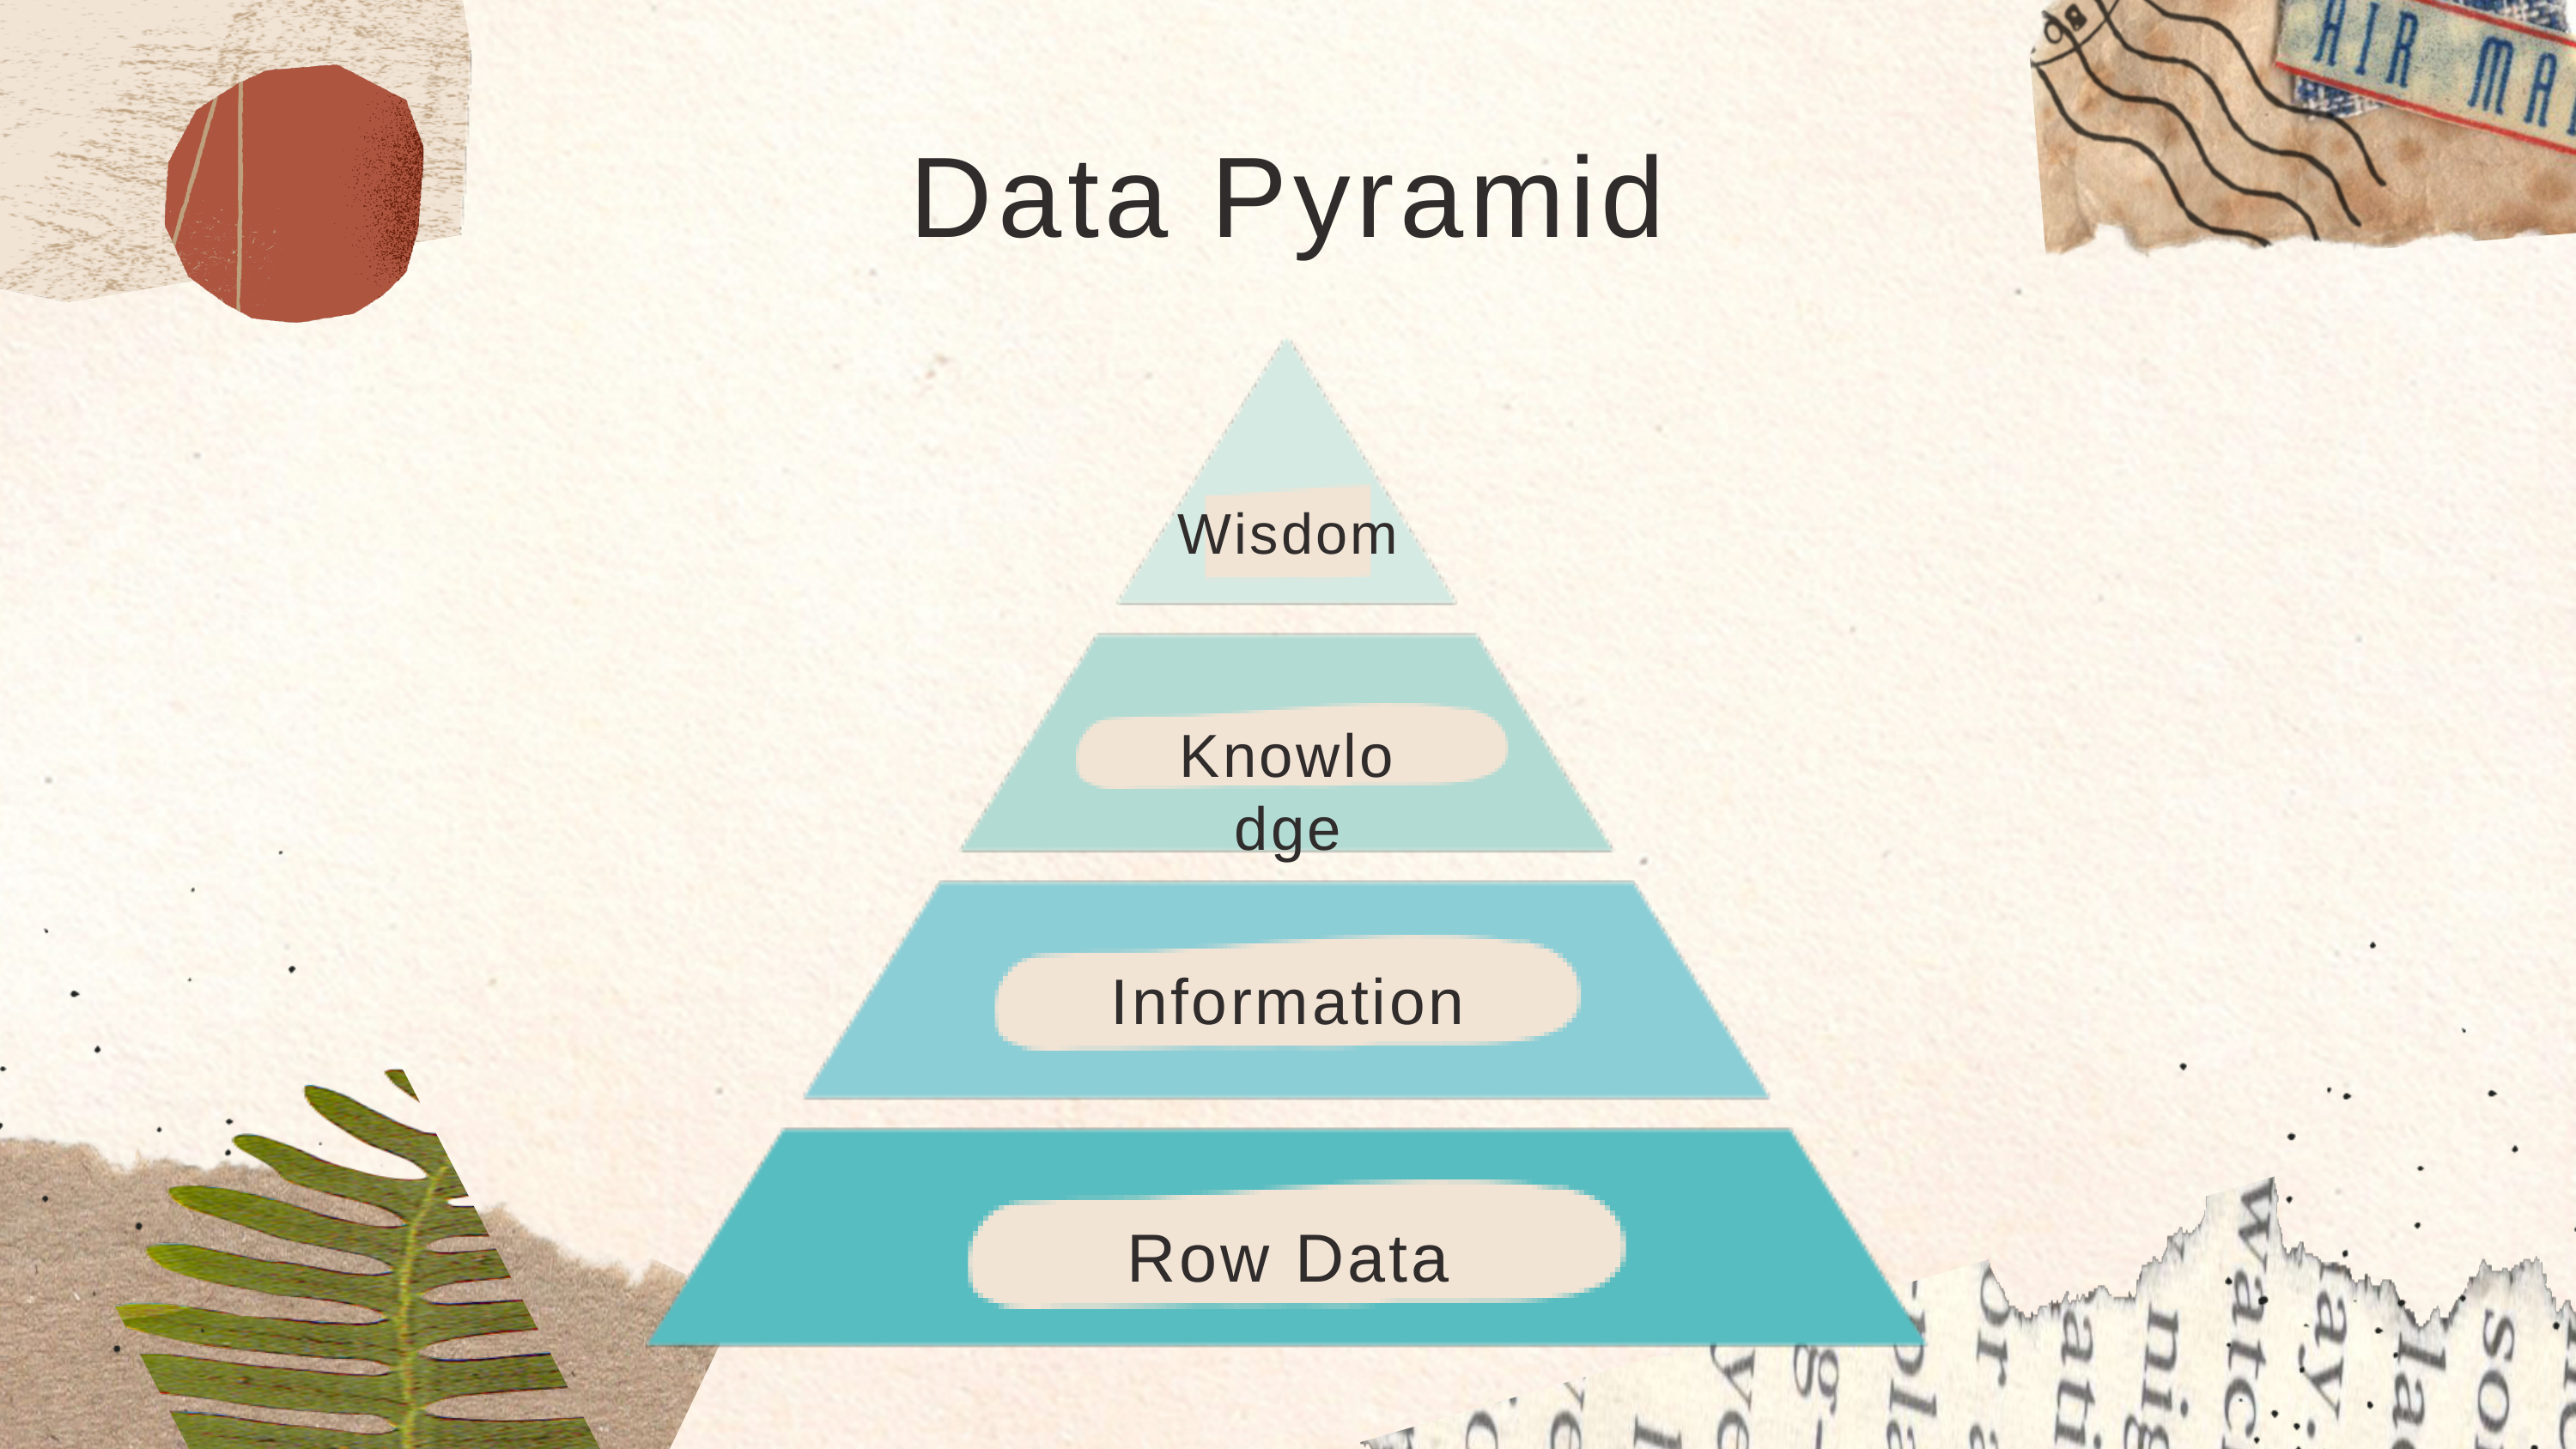

Data Pyramid

Wisdom

Knowlodge

Information

Row Data